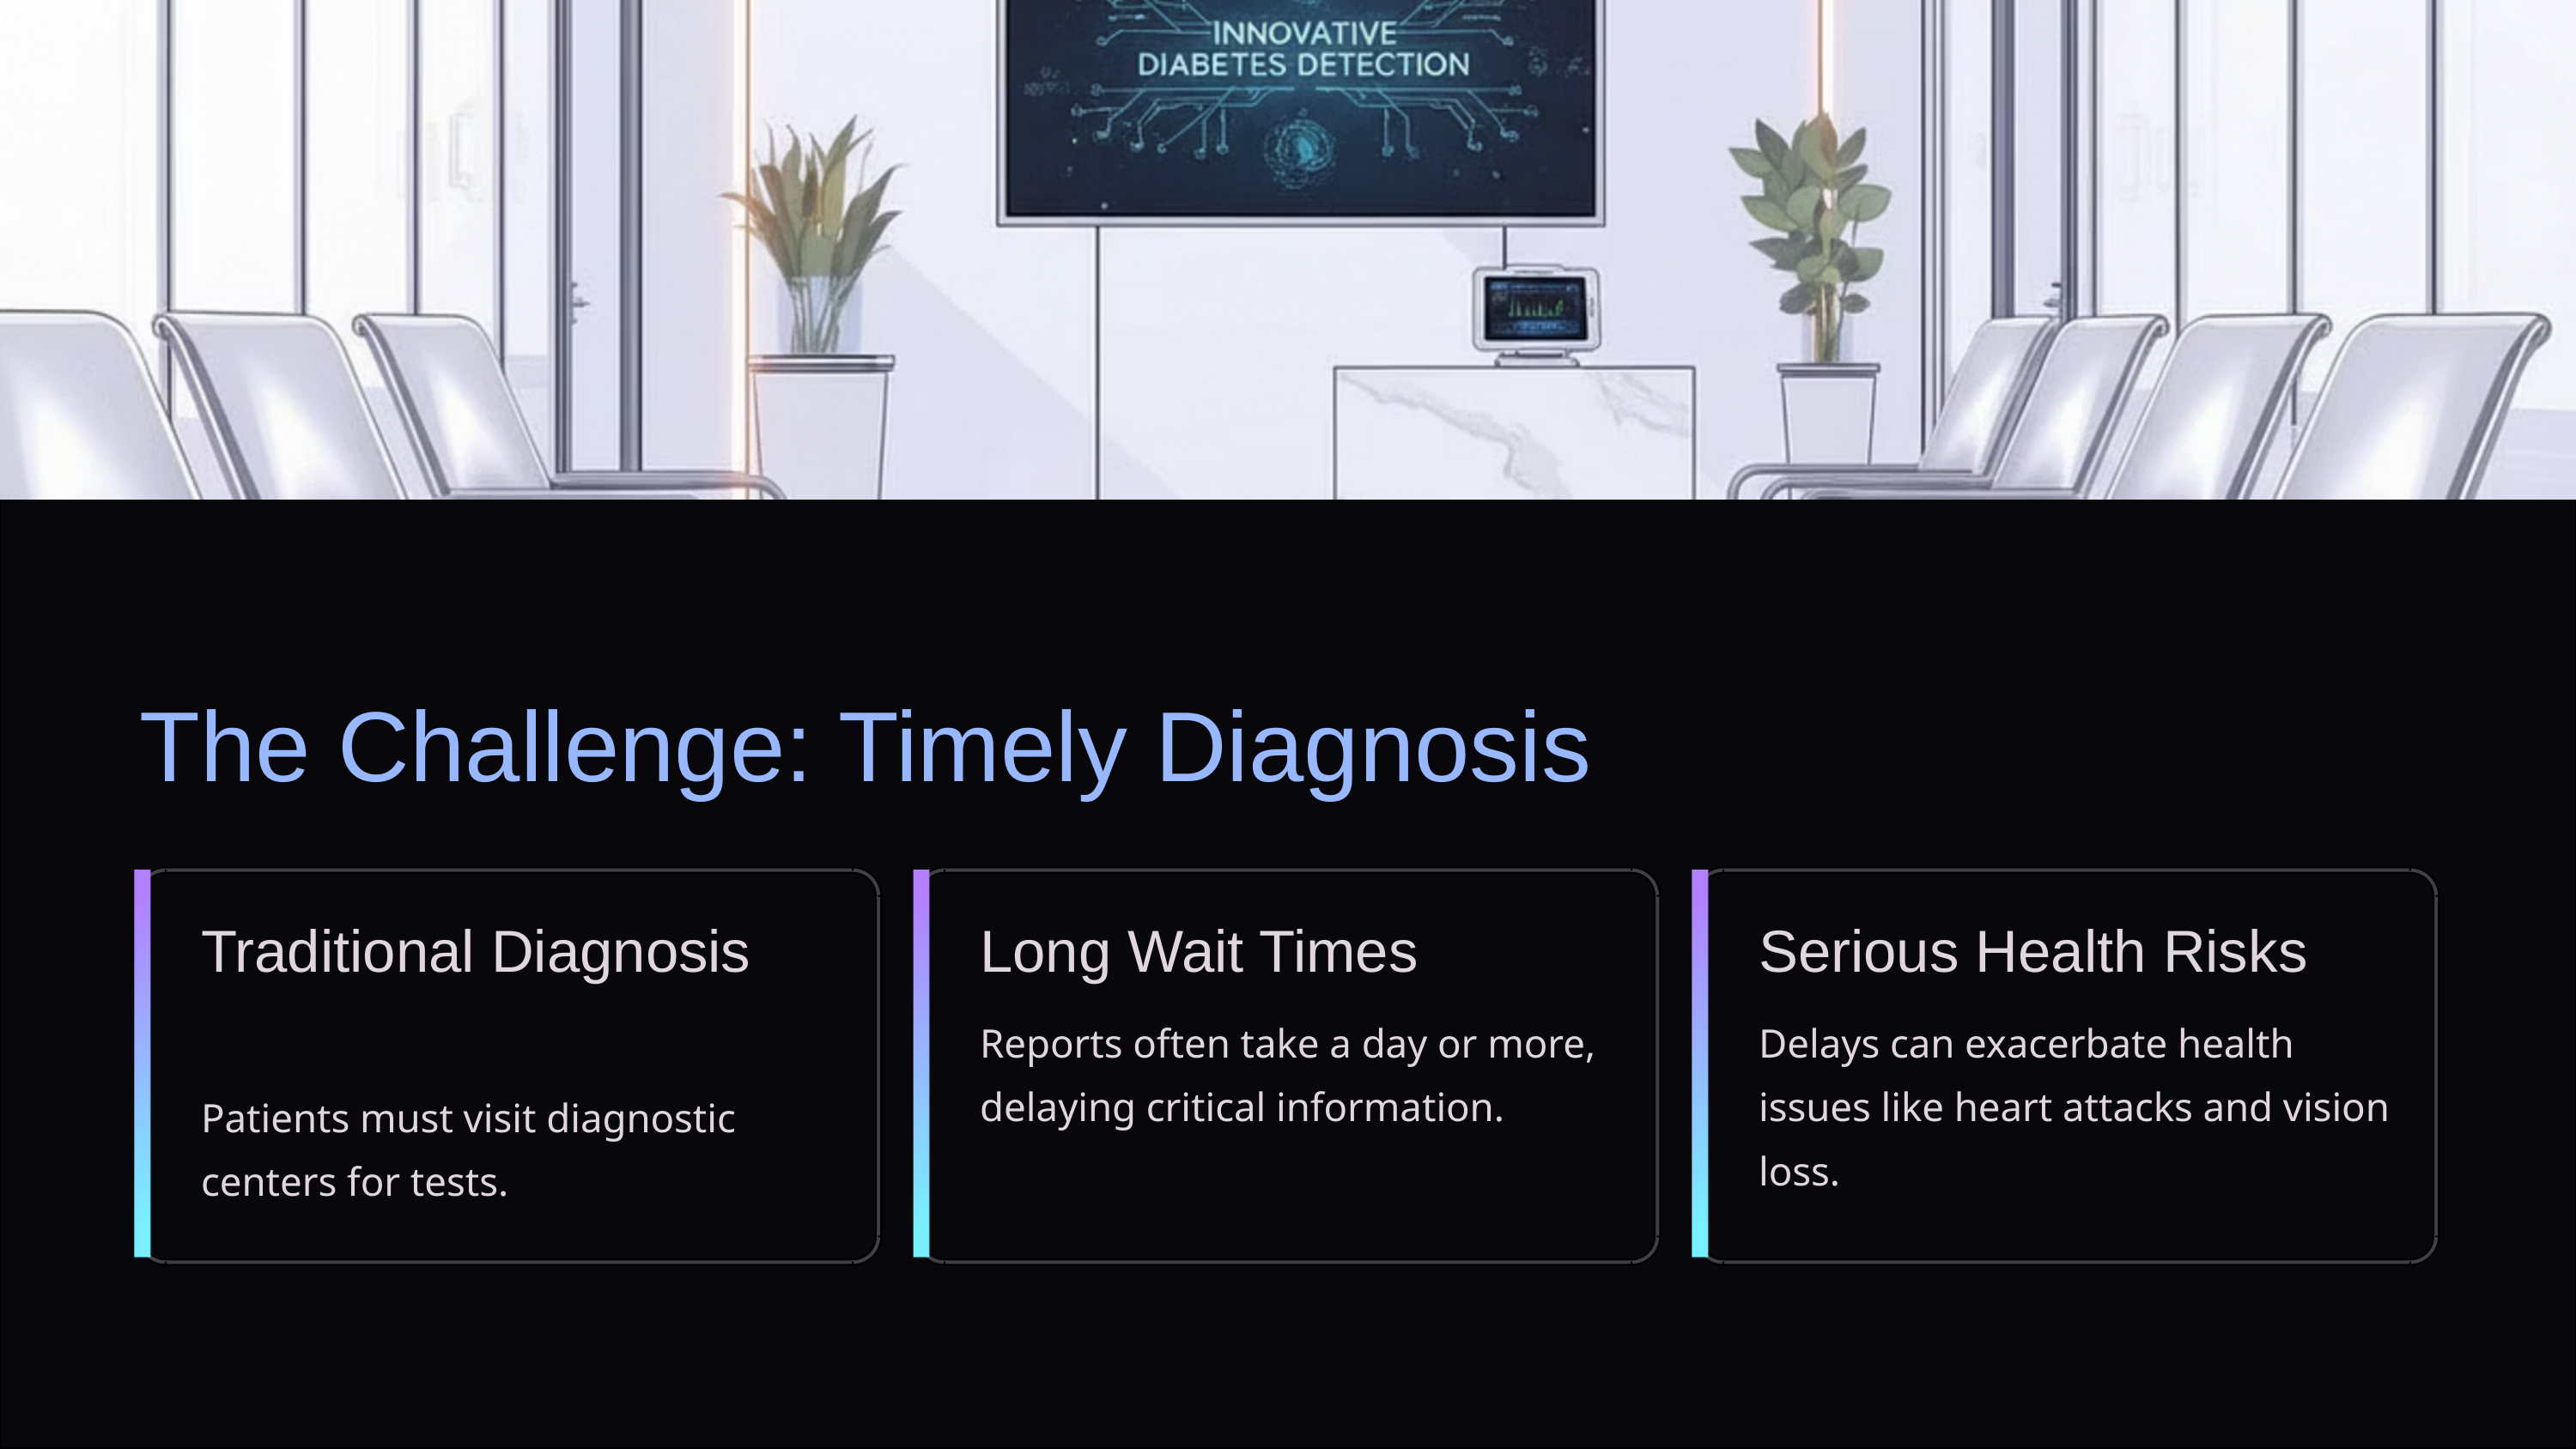

The Challenge: Timely Diagnosis

Traditional Diagnosis
Long Wait Times
Serious Health Risks
Reports often take a day or more, delaying critical information.
Delays can exacerbate health issues like heart attacks and vision loss.
Patients must visit diagnostic centers for tests.